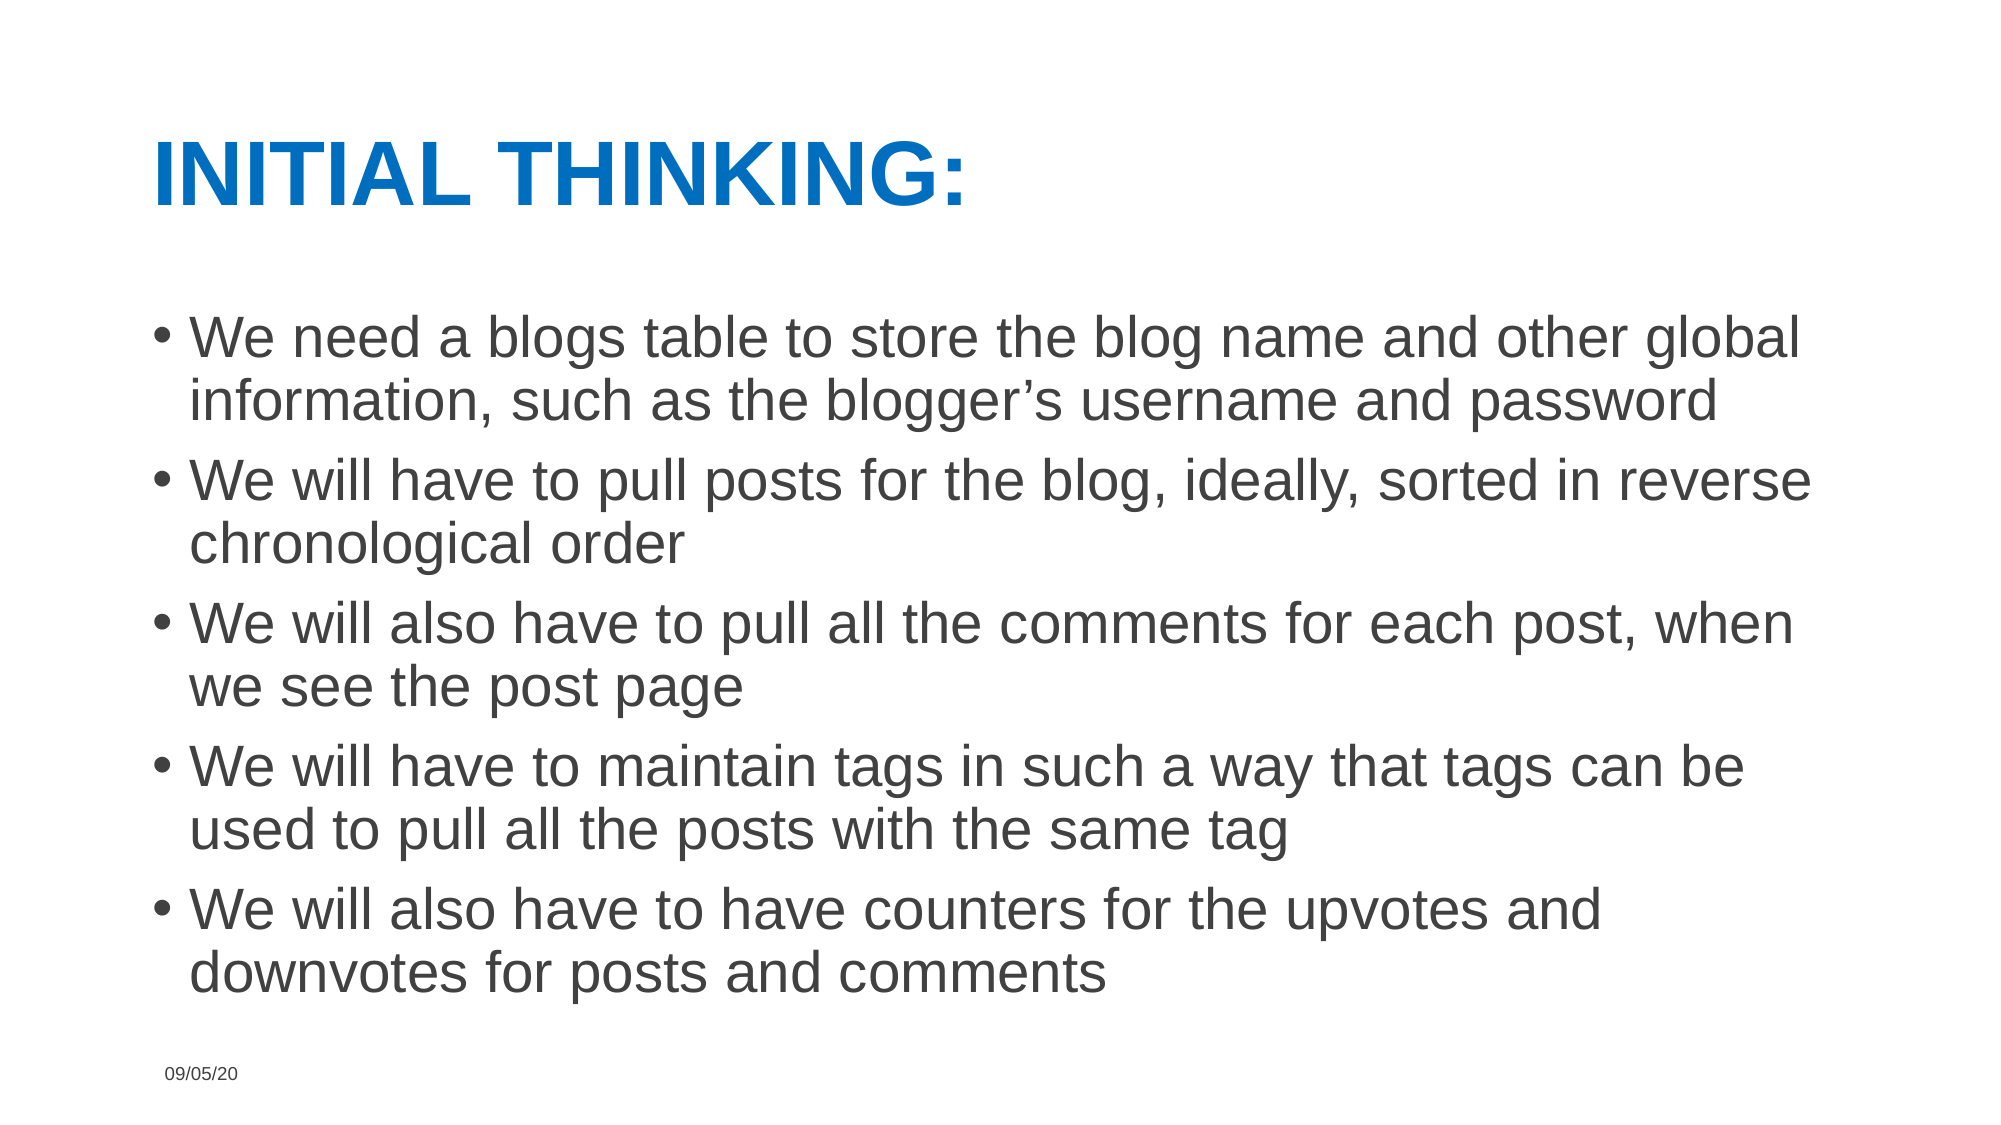

# INITIAL THINKING:
We need a blogs table to store the blog name and other global information, such as the blogger’s username and password
We will have to pull posts for the blog, ideally, sorted in reverse chronological order
We will also have to pull all the comments for each post, when we see the post page
We will have to maintain tags in such a way that tags can be used to pull all the posts with the same tag
We will also have to have counters for the upvotes and downvotes for posts and comments
09/05/20